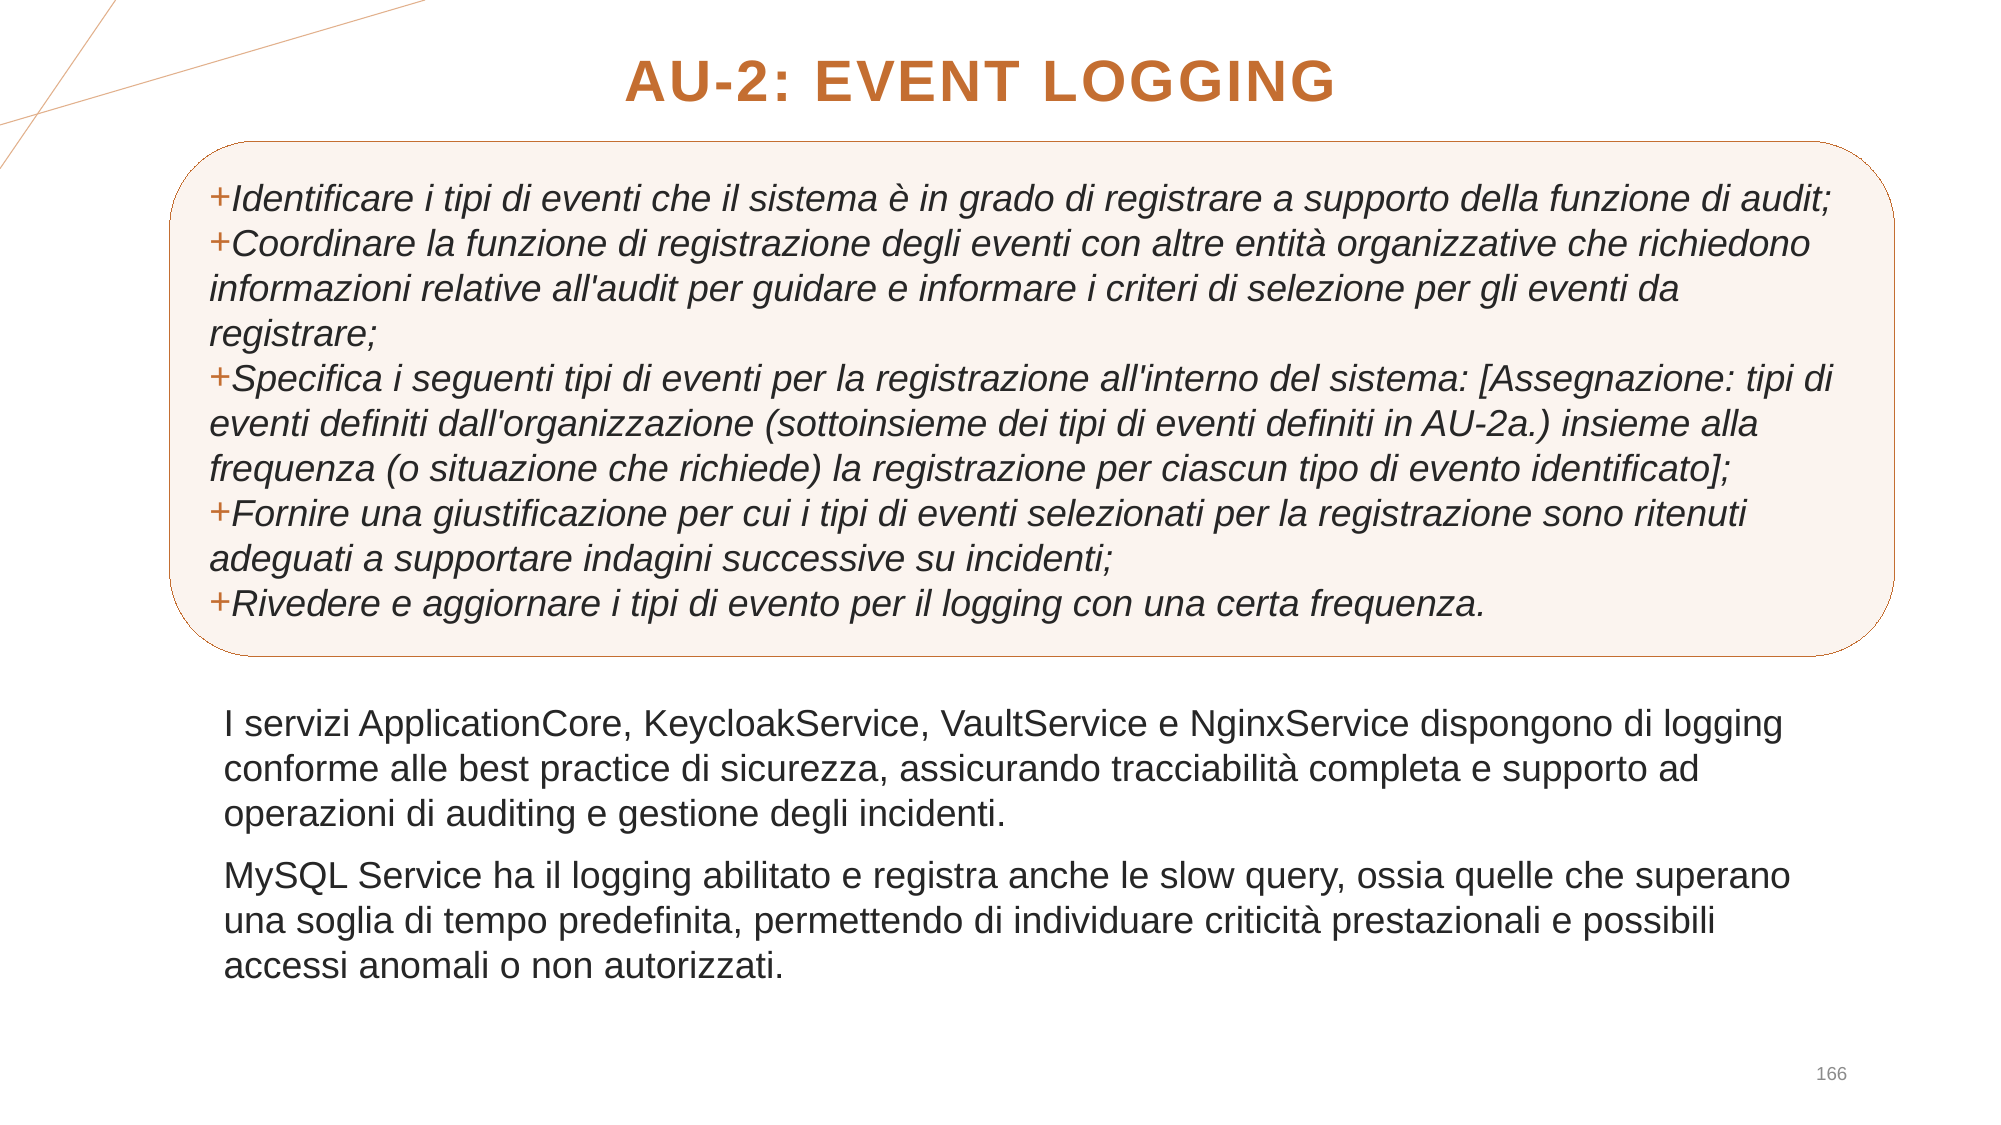

# AU-2: EVENT LOGGING
Identificare i tipi di eventi che il sistema è in grado di registrare a supporto della funzione di audit;
Coordinare la funzione di registrazione degli eventi con altre entità organizzative che richiedono informazioni relative all'audit per guidare e informare i criteri di selezione per gli eventi da registrare;
Specifica i seguenti tipi di eventi per la registrazione all'interno del sistema: [Assegnazione: tipi di eventi definiti dall'organizzazione (sottoinsieme dei tipi di eventi definiti in AU-2a.) insieme alla frequenza (o situazione che richiede) la registrazione per ciascun tipo di evento identificato];
Fornire una giustificazione per cui i tipi di eventi selezionati per la registrazione sono ritenuti adeguati a supportare indagini successive su incidenti;
Rivedere e aggiornare i tipi di evento per il logging con una certa frequenza.
I servizi ApplicationCore, KeycloakService, VaultService e NginxService dispongono di logging conforme alle best practice di sicurezza, assicurando tracciabilità completa e supporto ad operazioni di auditing e gestione degli incidenti.
MySQL Service ha il logging abilitato e registra anche le slow query, ossia quelle che superano una soglia di tempo predefinita, permettendo di individuare criticità prestazionali e possibili accessi anomali o non autorizzati.
166